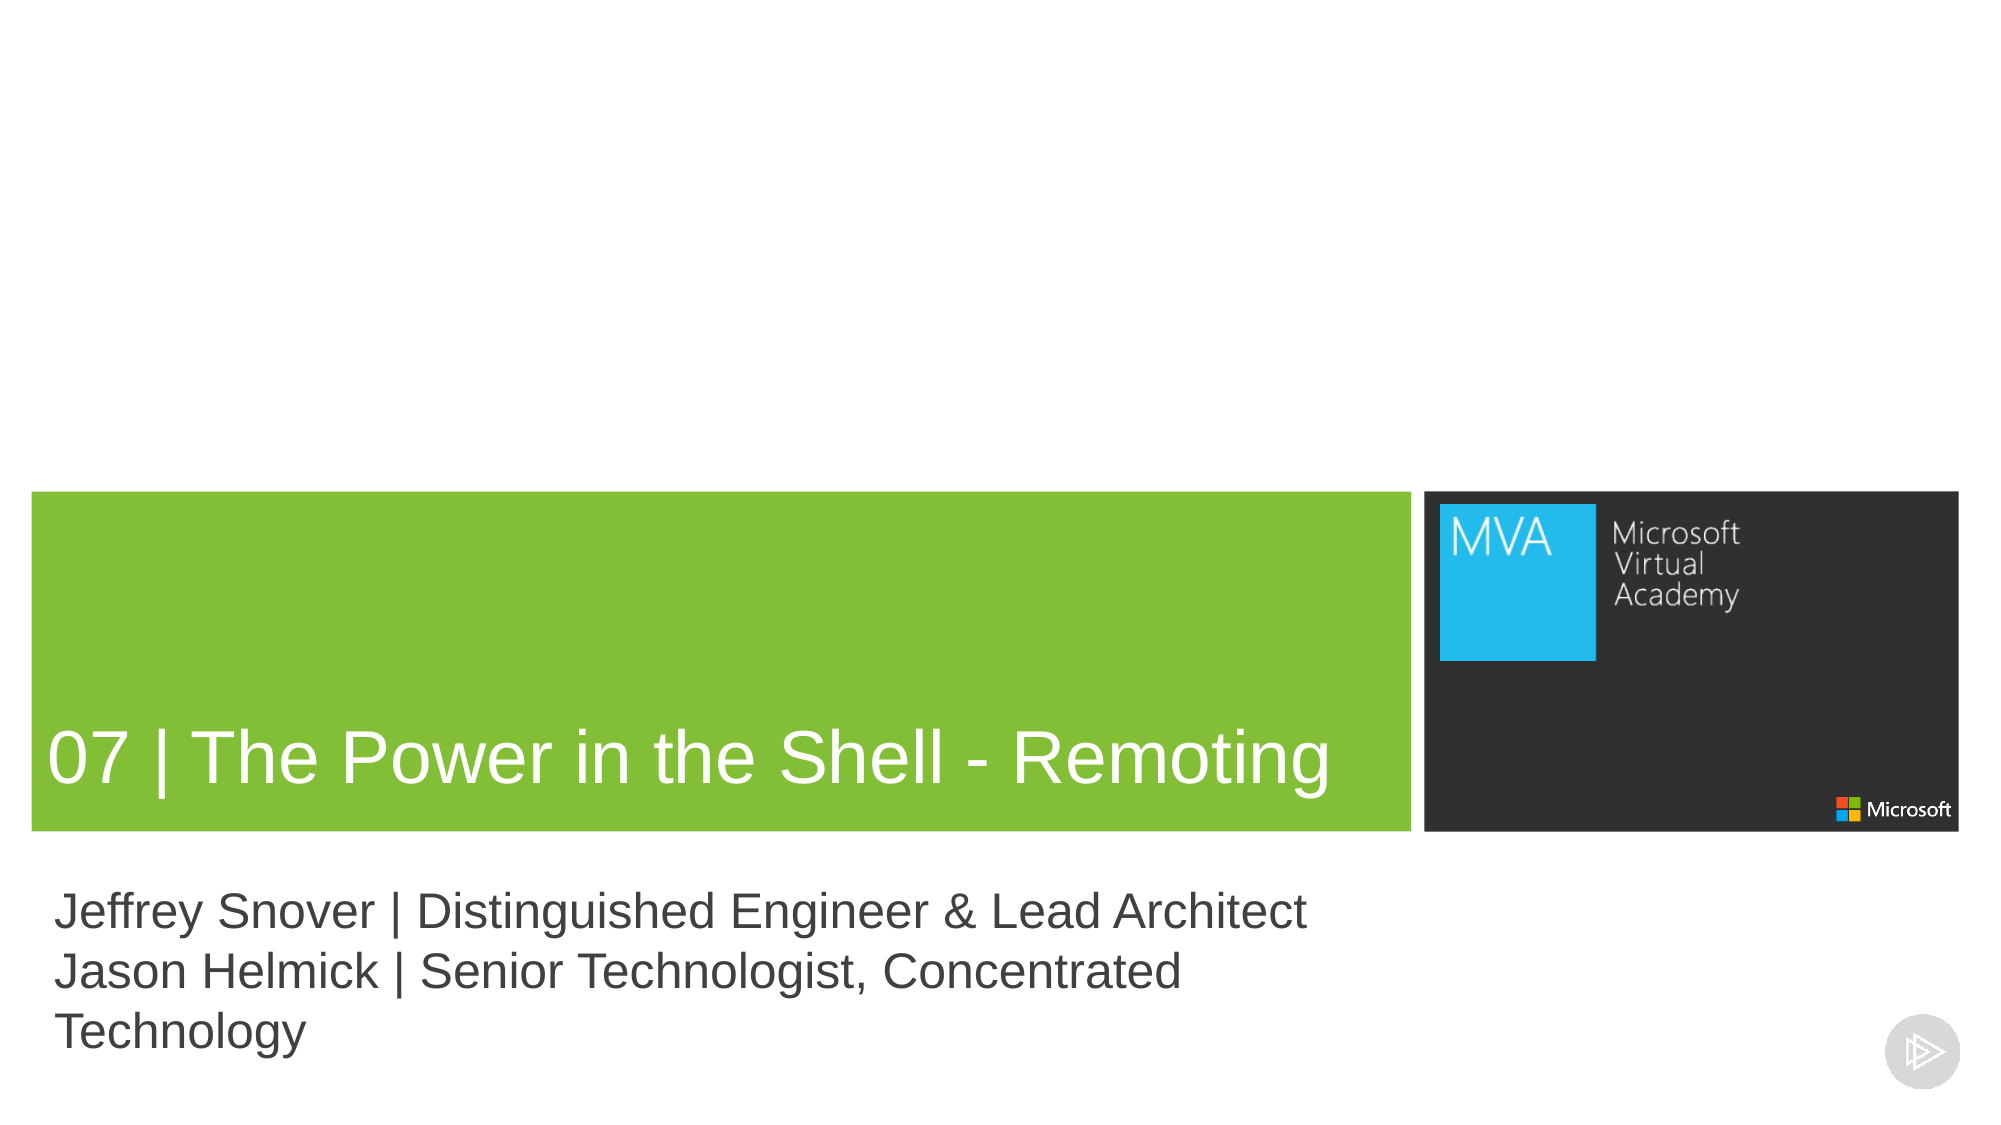

07 | The Power in the Shell - Remoting
Jeffrey Snover | Distinguished Engineer & Lead Architect
Jason Helmick | Senior Technologist, Concentrated Technology